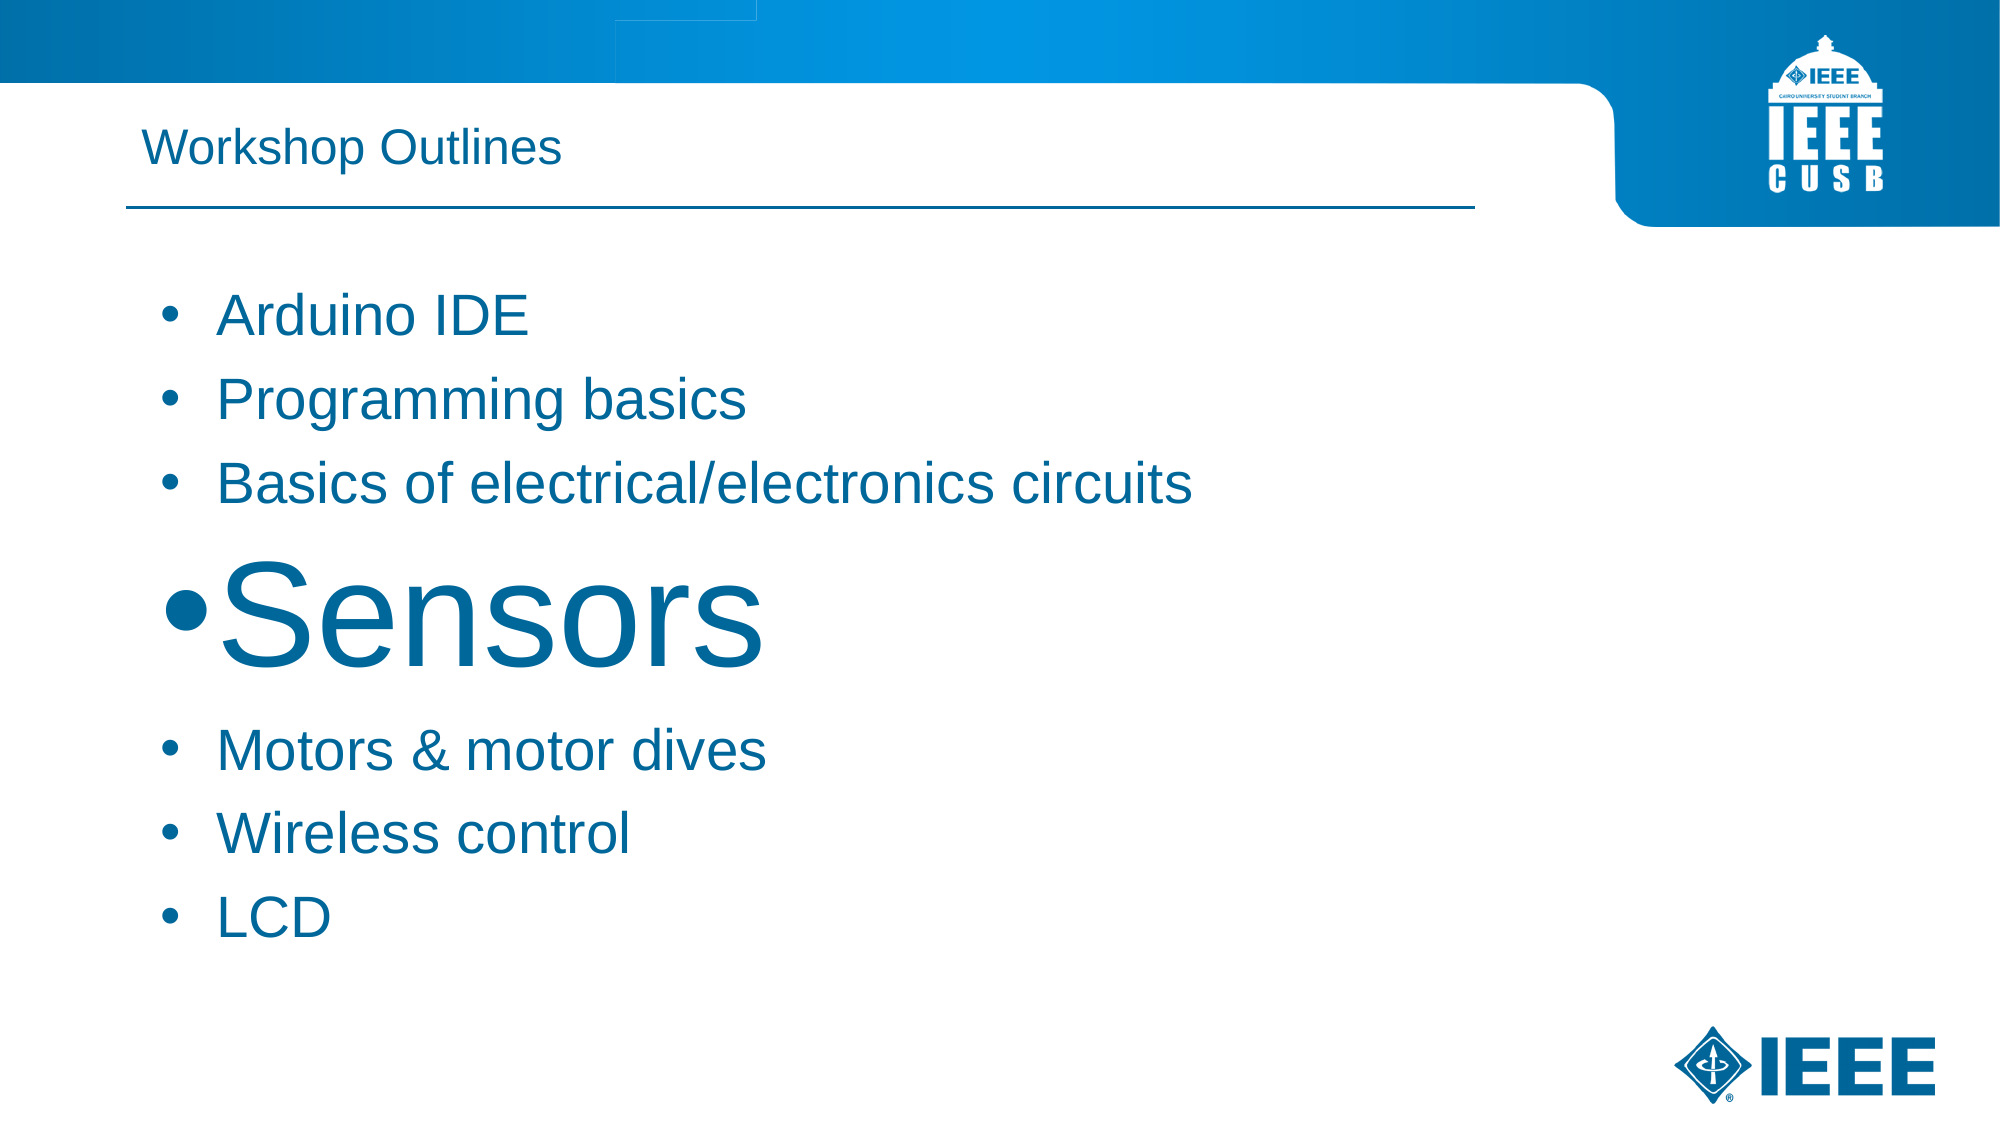

# Workshop Outlines
Arduino IDE
Programming basics
Basics of electrical/electronics circuits
Sensors
Motors & motor dives
Wireless control
LCD